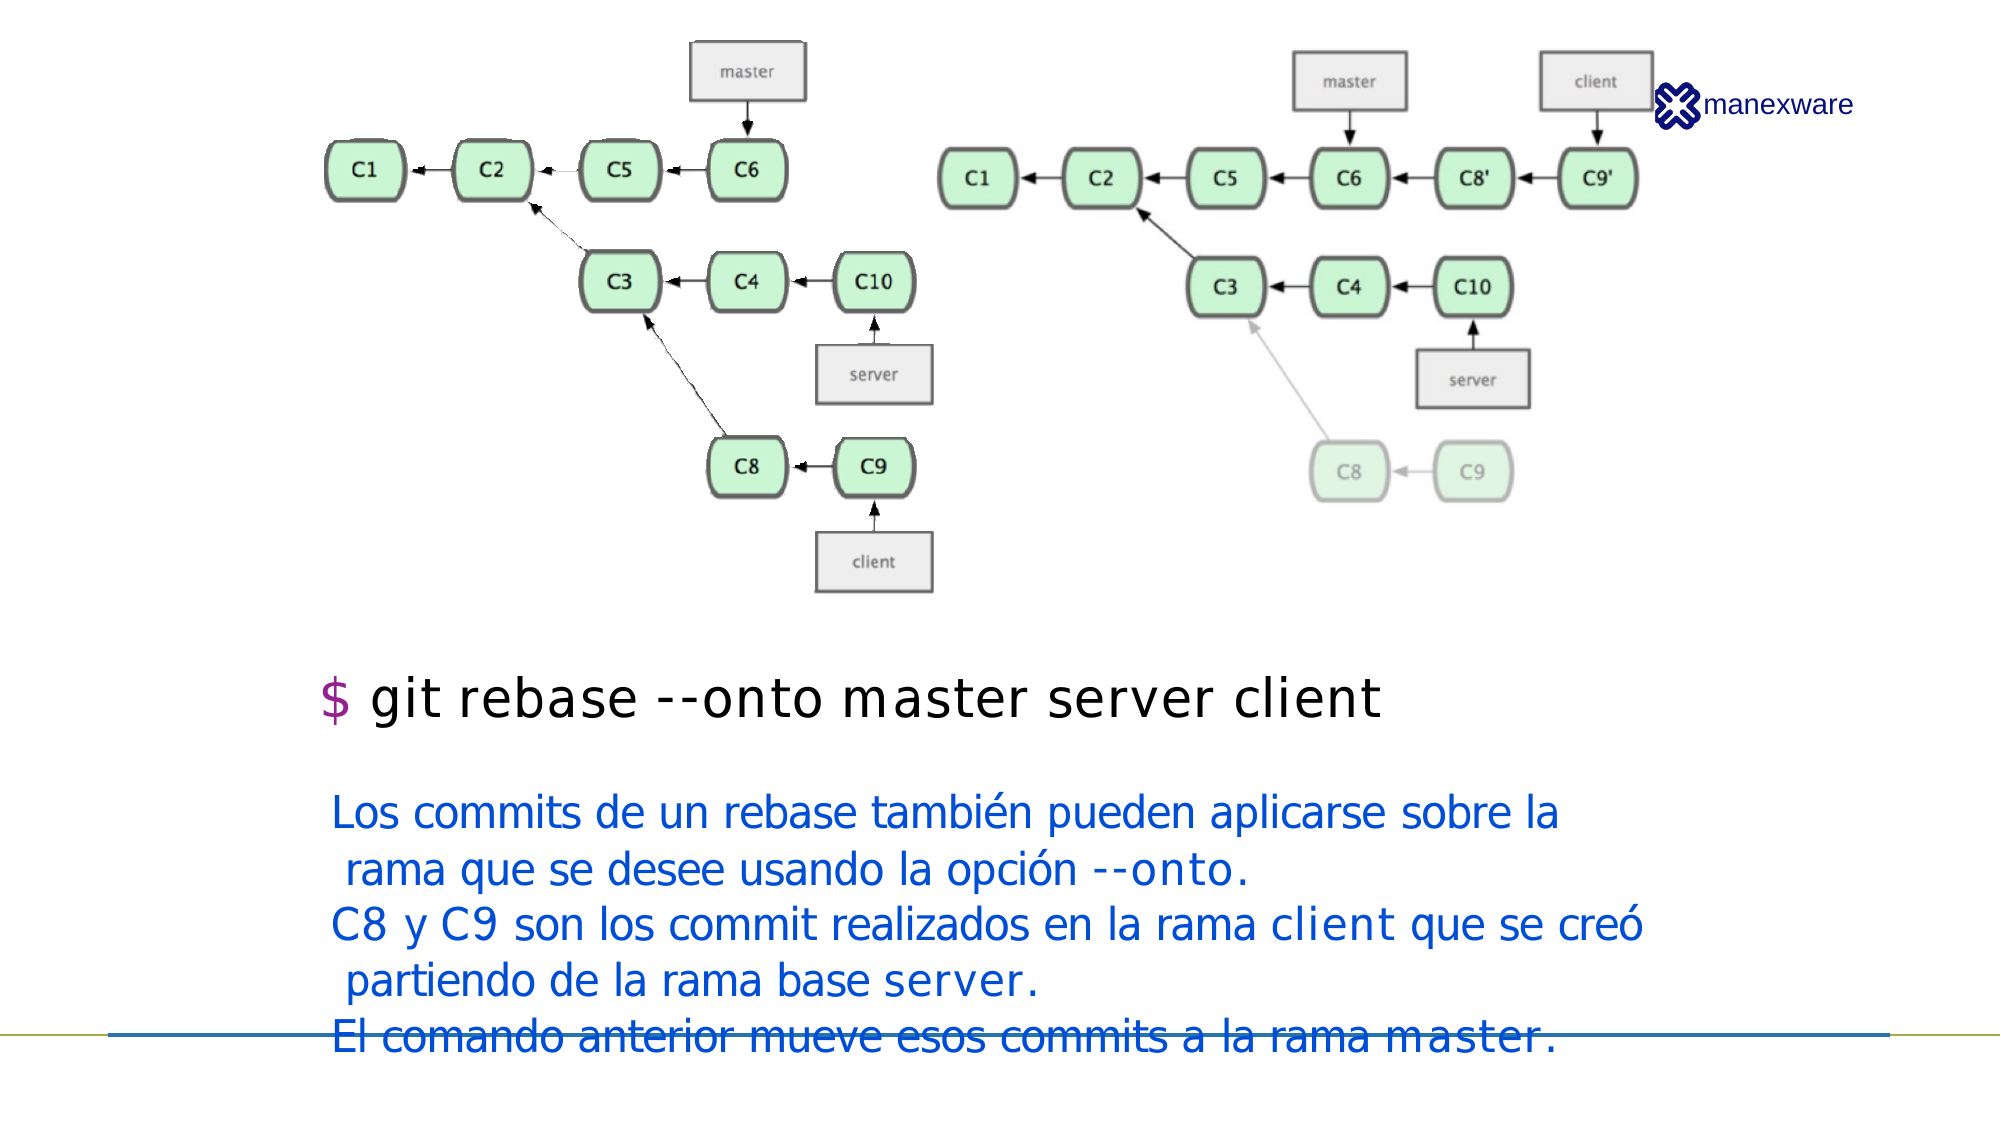

#
$ git rebase --onto master server client
Los commits de un rebase también pueden aplicarse sobre la  rama que se desee usando la opción --onto.
C8 y C9 son los commit realizados en la rama client que se creó  partiendo de la rama base server.
El comando anterior mueve esos commits a la rama master.